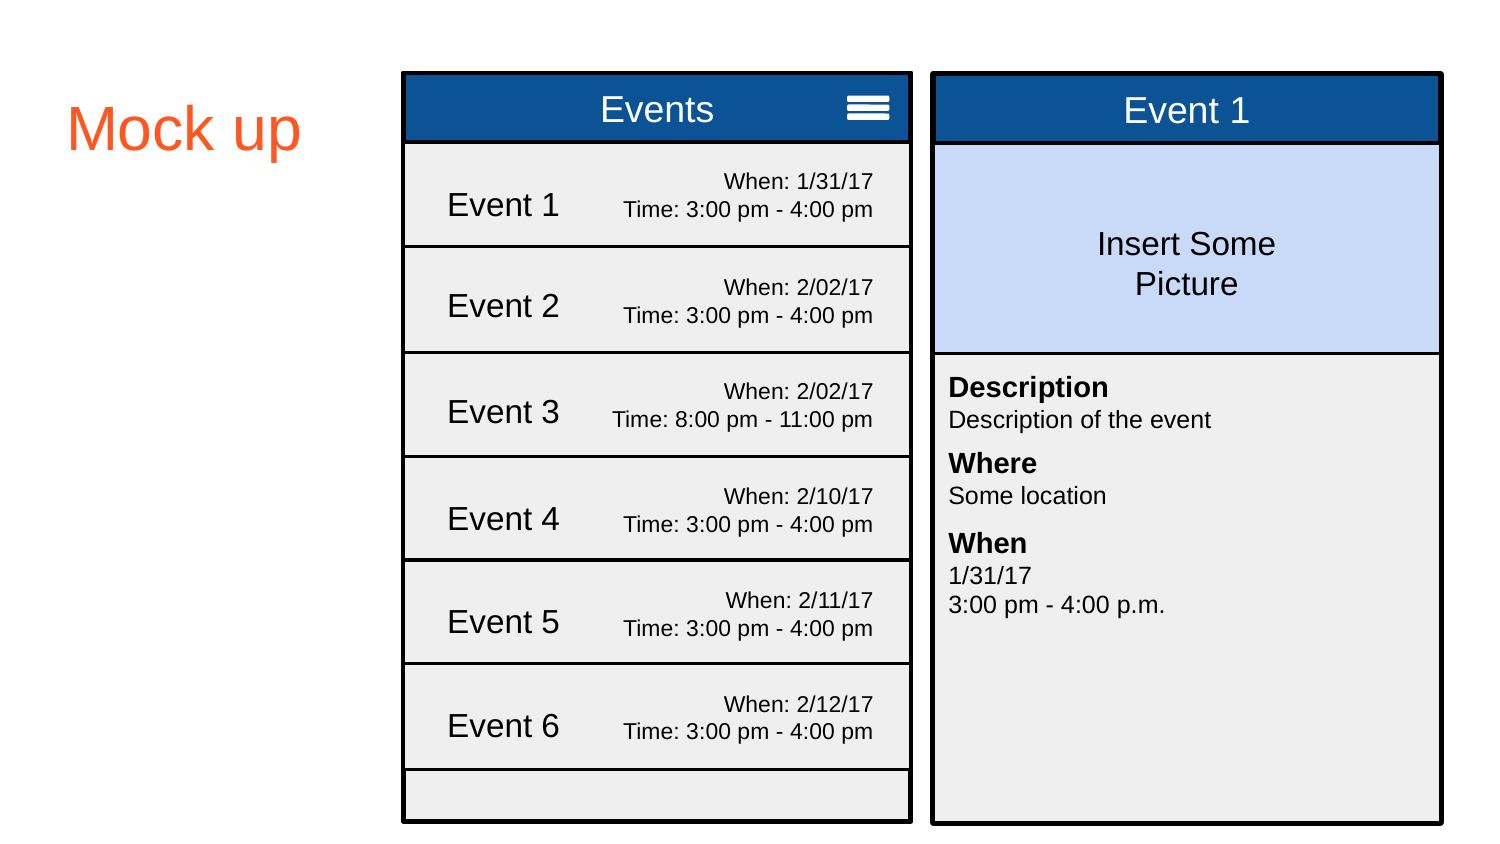

# Mock up

Events
Event 1

When: 1/31/17
Time: 3:00 pm - 4:00 pm
Event 1

Insert Some Picture

When: 2/02/17
Time: 3:00 pm - 4:00 pm
Event 2

Description
Description of the event

When: 2/02/17
Time: 8:00 pm - 11:00 pm
Event 3
Where
Some location

When: 2/10/17
Time: 3:00 pm - 4:00 pm
Event 4
When
1/31/17
3:00 pm - 4:00 p.m.

When: 2/11/17
Time: 3:00 pm - 4:00 pm
Event 5

When: 2/12/17
Time: 3:00 pm - 4:00 pm
Event 6